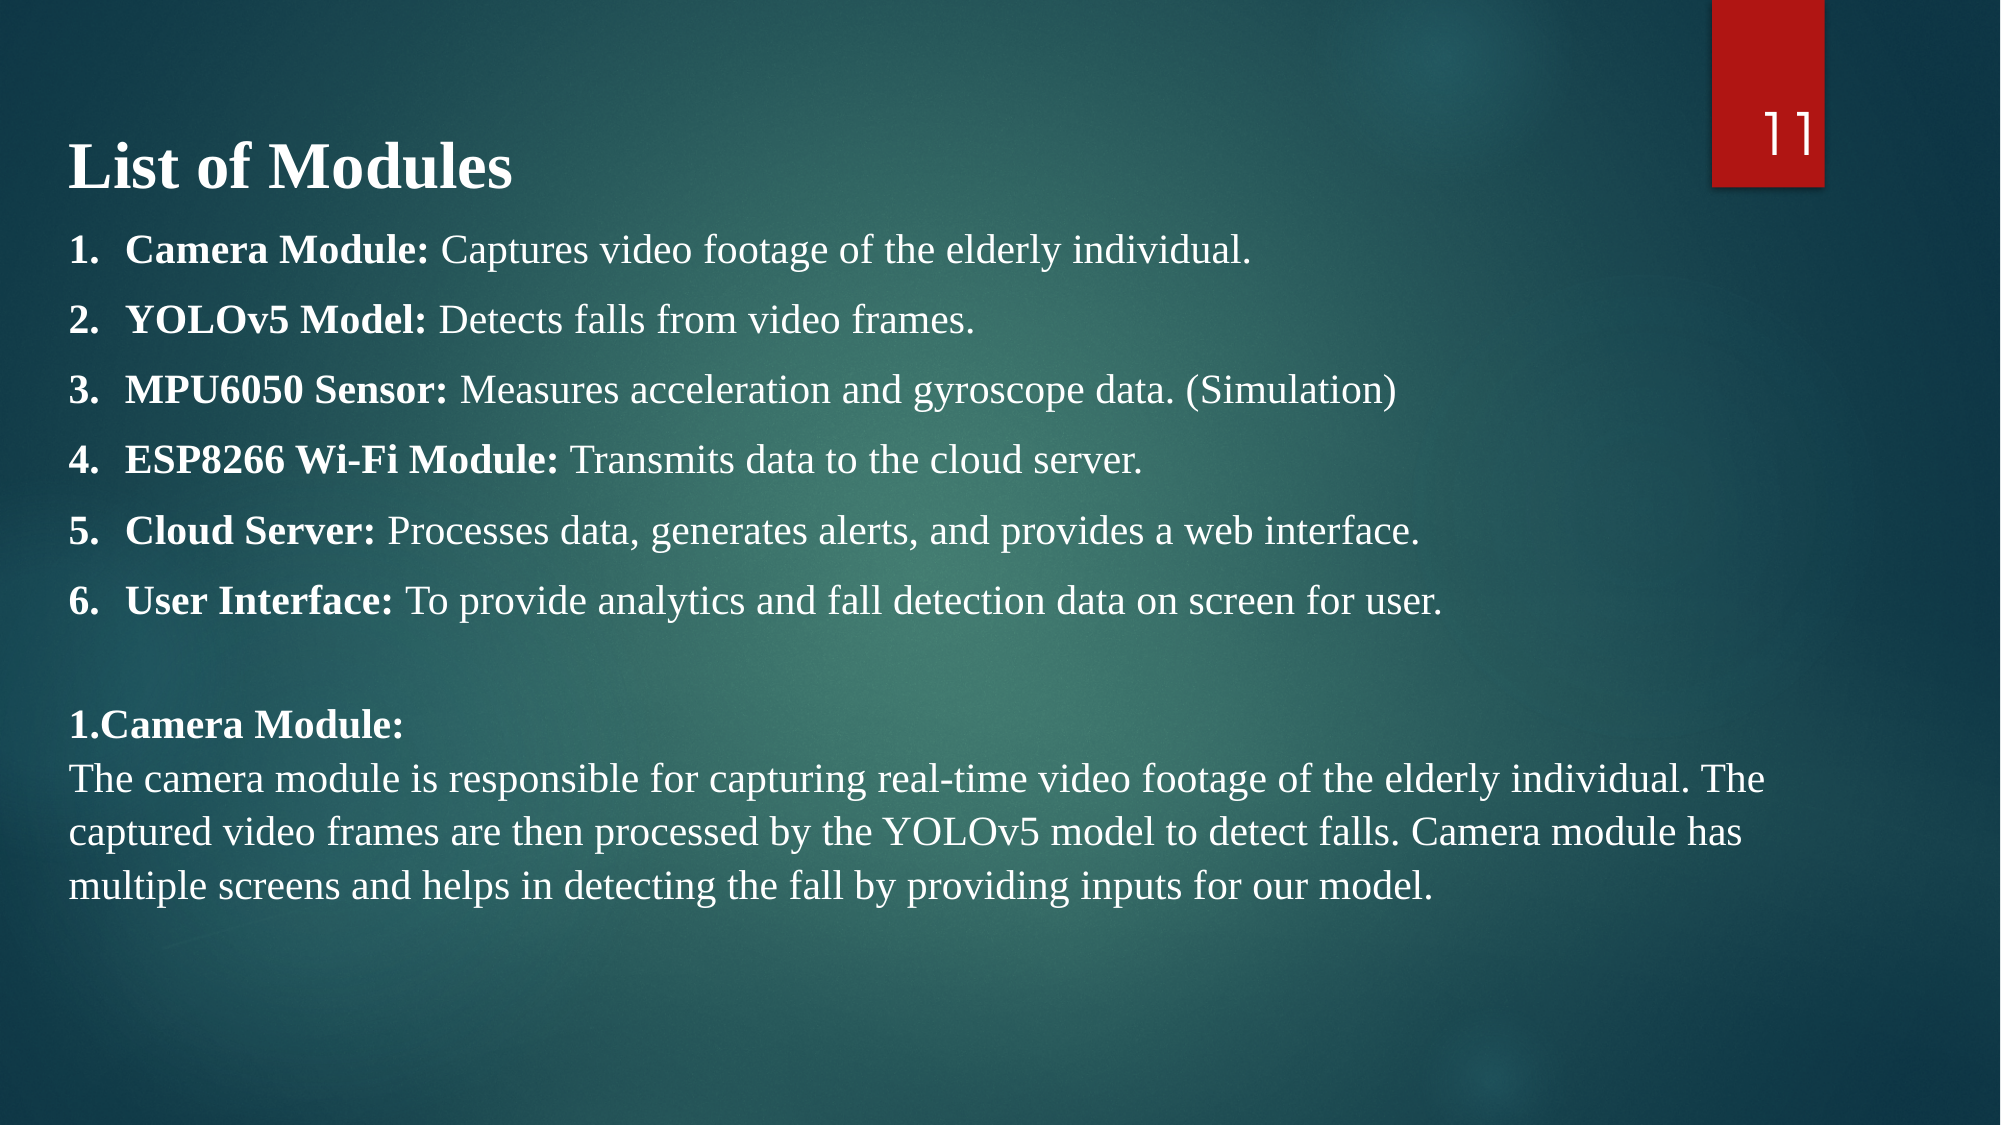

11
List of Modules
Camera Module: Captures video footage of the elderly individual.
YOLOv5 Model: Detects falls from video frames.
MPU6050 Sensor: Measures acceleration and gyroscope data. (Simulation)
ESP8266 Wi-Fi Module: Transmits data to the cloud server.
Cloud Server: Processes data, generates alerts, and provides a web interface.
User Interface: To provide analytics and fall detection data on screen for user.
1.Camera Module:
The camera module is responsible for capturing real-time video footage of the elderly individual. The captured video frames are then processed by the YOLOv5 model to detect falls. Camera module has multiple screens and helps in detecting the fall by providing inputs for our model.